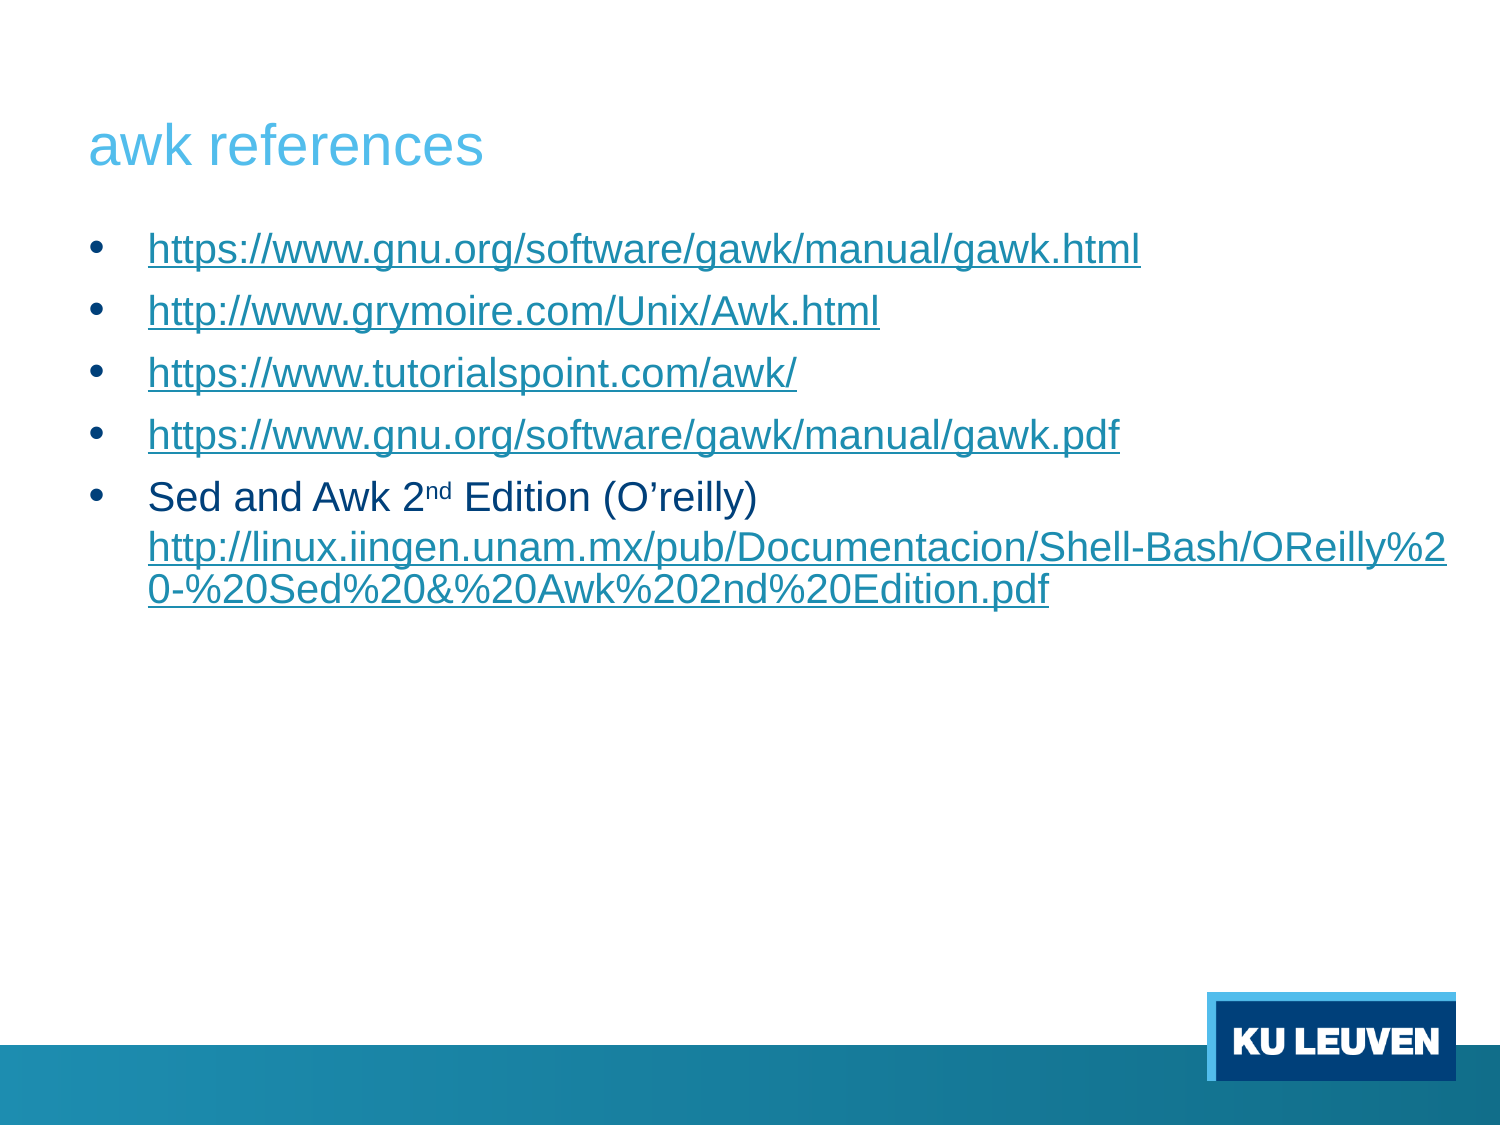

# awk references
https://www.gnu.org/software/gawk/manual/gawk.html
http://www.grymoire.com/Unix/Awk.html
https://www.tutorialspoint.com/awk/
https://www.gnu.org/software/gawk/manual/gawk.pdf
Sed and Awk 2nd Edition (O’reilly) http://linux.iingen.unam.mx/pub/Documentacion/Shell-Bash/OReilly%20-%20Sed%20&%20Awk%202nd%20Edition.pdf